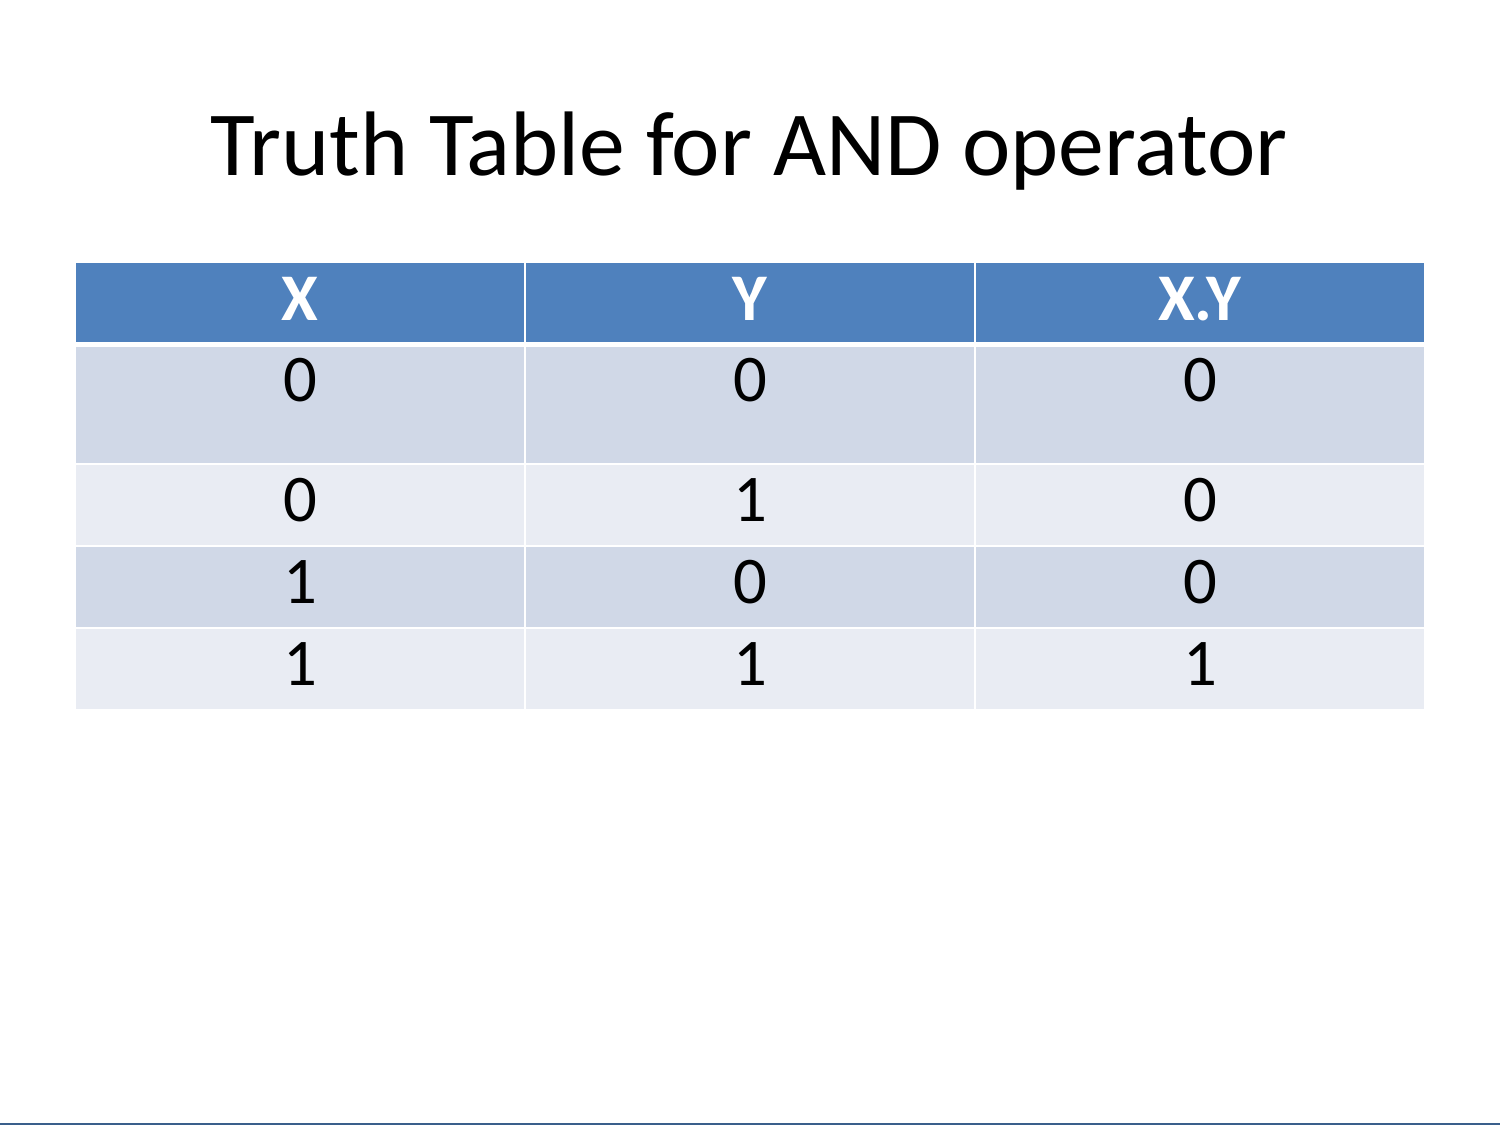

# Truth Table for AND operator
| X | Y | X.Y |
| --- | --- | --- |
| 0 | 0 | 0 |
| 0 | 1 | 0 |
| 1 | 0 | 0 |
| 1 | 1 | 1 |
Note That only when both X and Y are 1,then X.Y has the result 1.